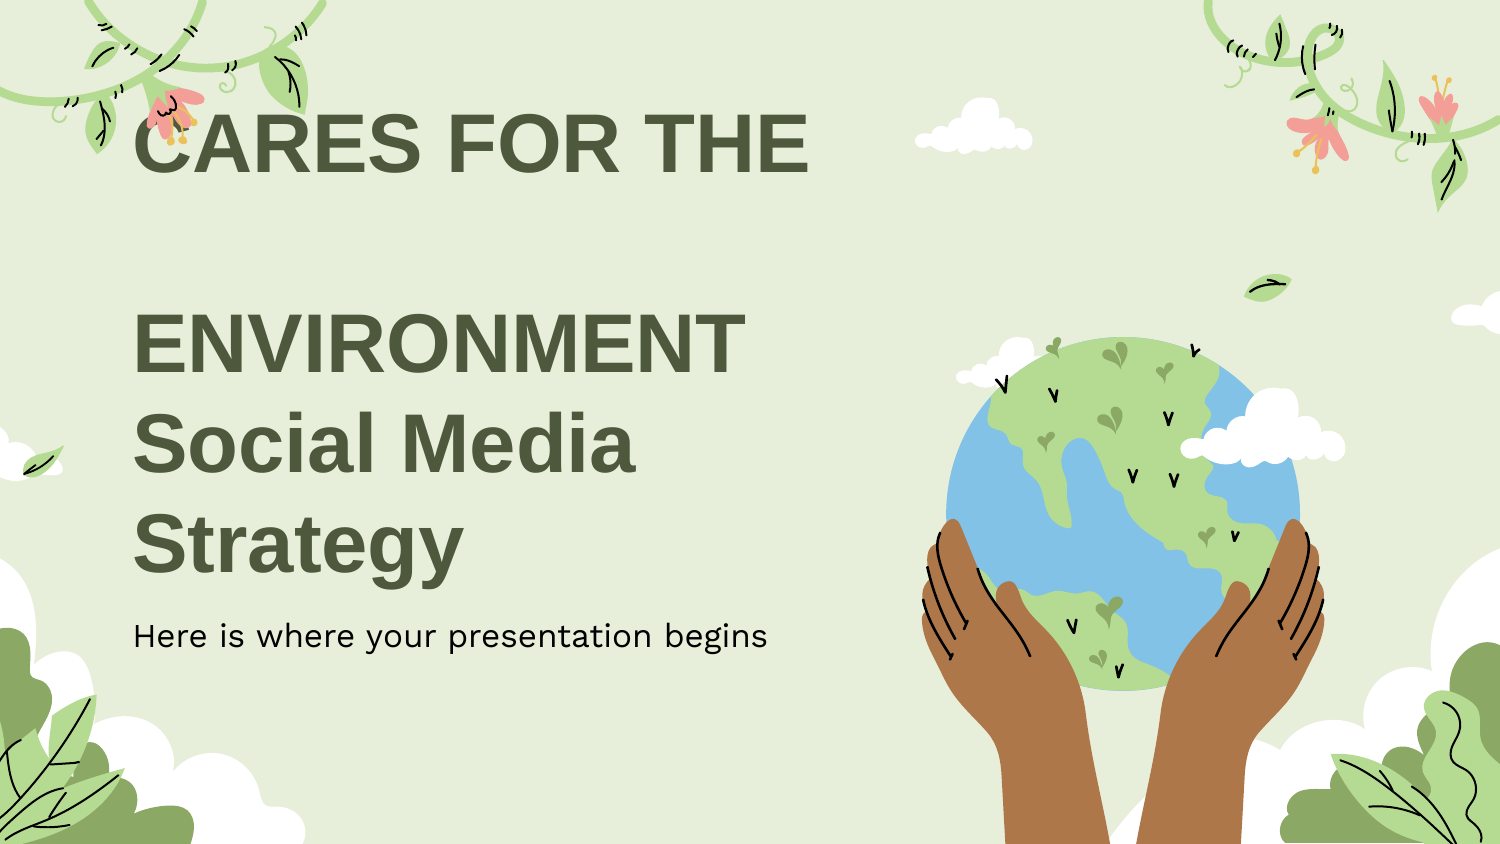

# CARES FOR THE ENVIRONMENT Social Media Strategy

Here is where your presentation begins